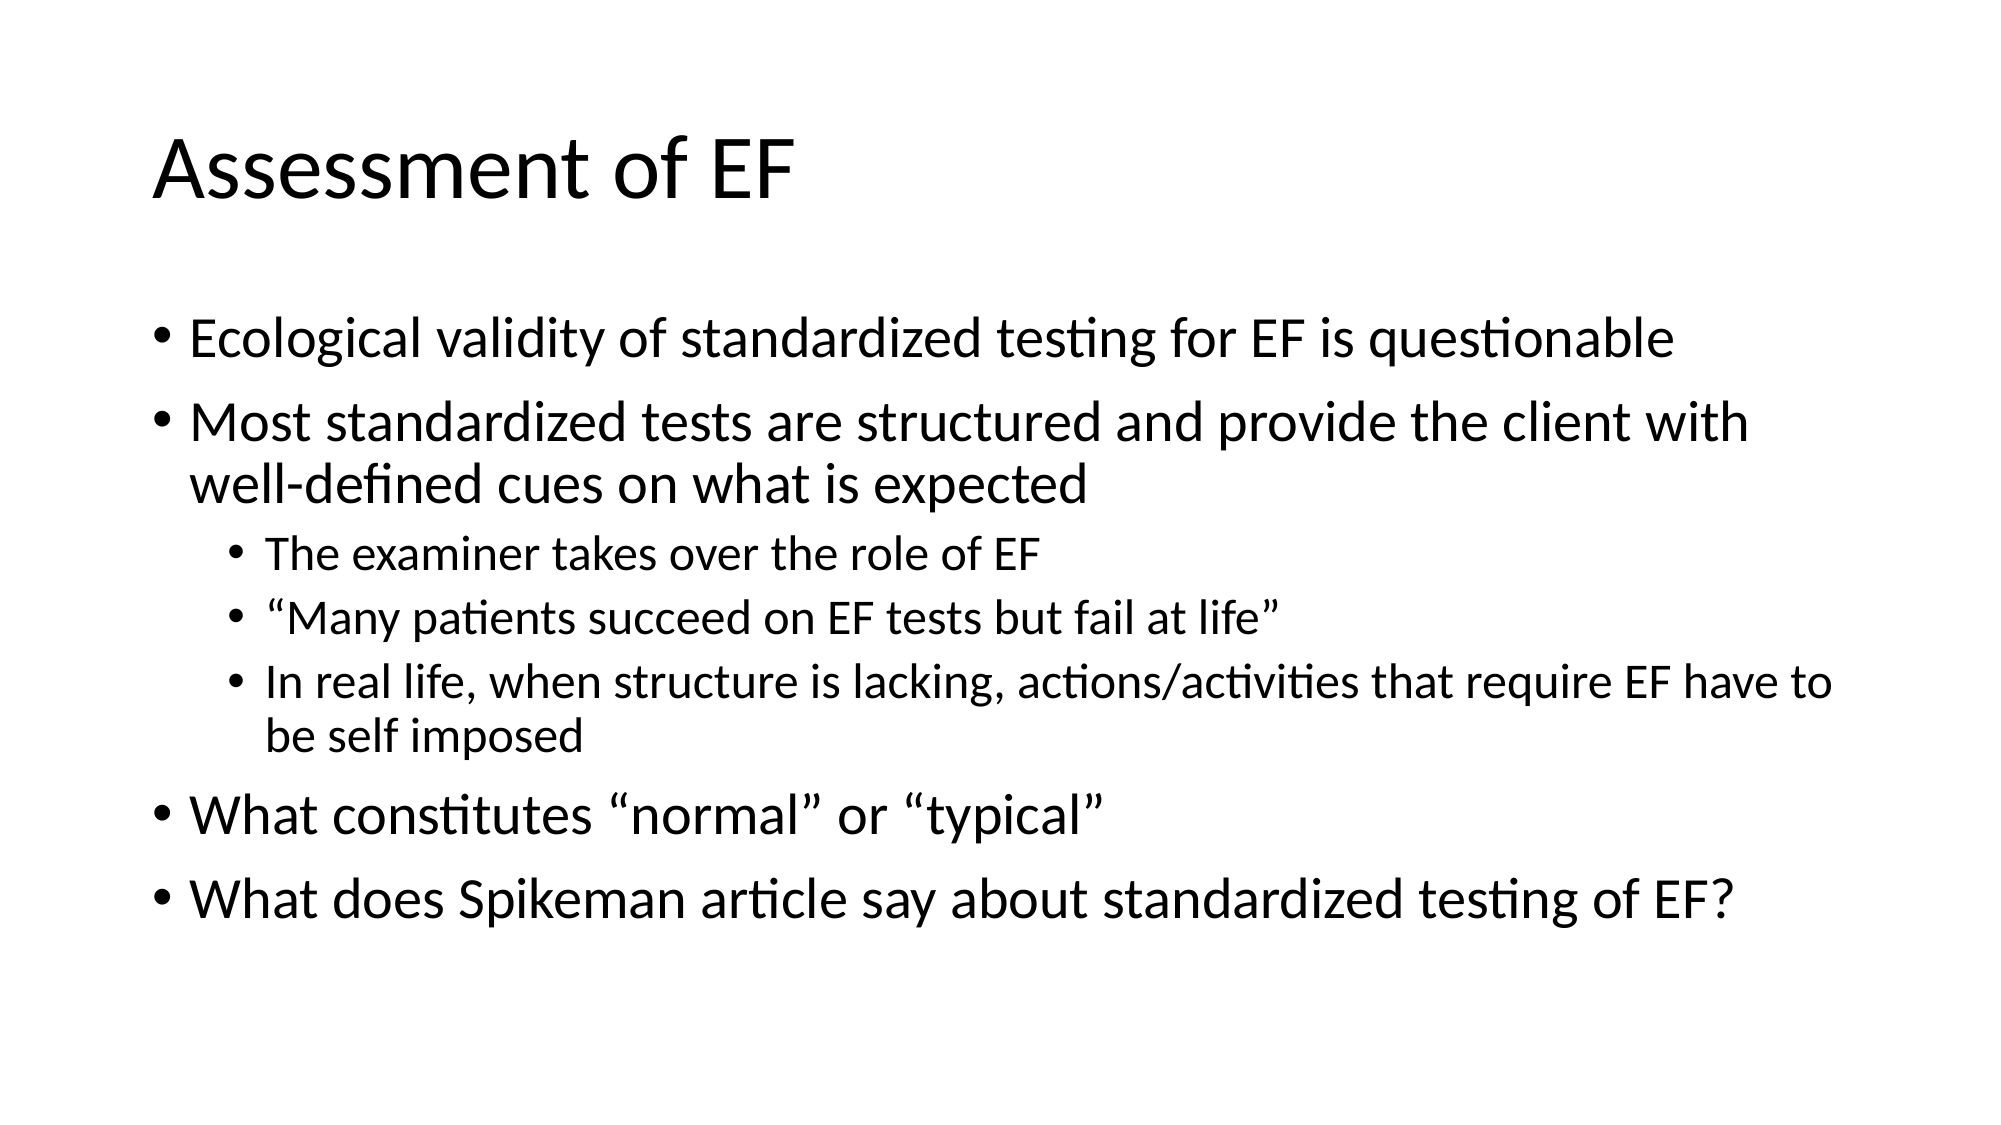

# Assessment of EF
Ecological validity of standardized testing for EF is questionable
Most standardized tests are structured and provide the client with well-defined cues on what is expected
The examiner takes over the role of EF
“Many patients succeed on EF tests but fail at life”
In real life, when structure is lacking, actions/activities that require EF have to be self imposed
What constitutes “normal” or “typical”
What does Spikeman article say about standardized testing of EF?